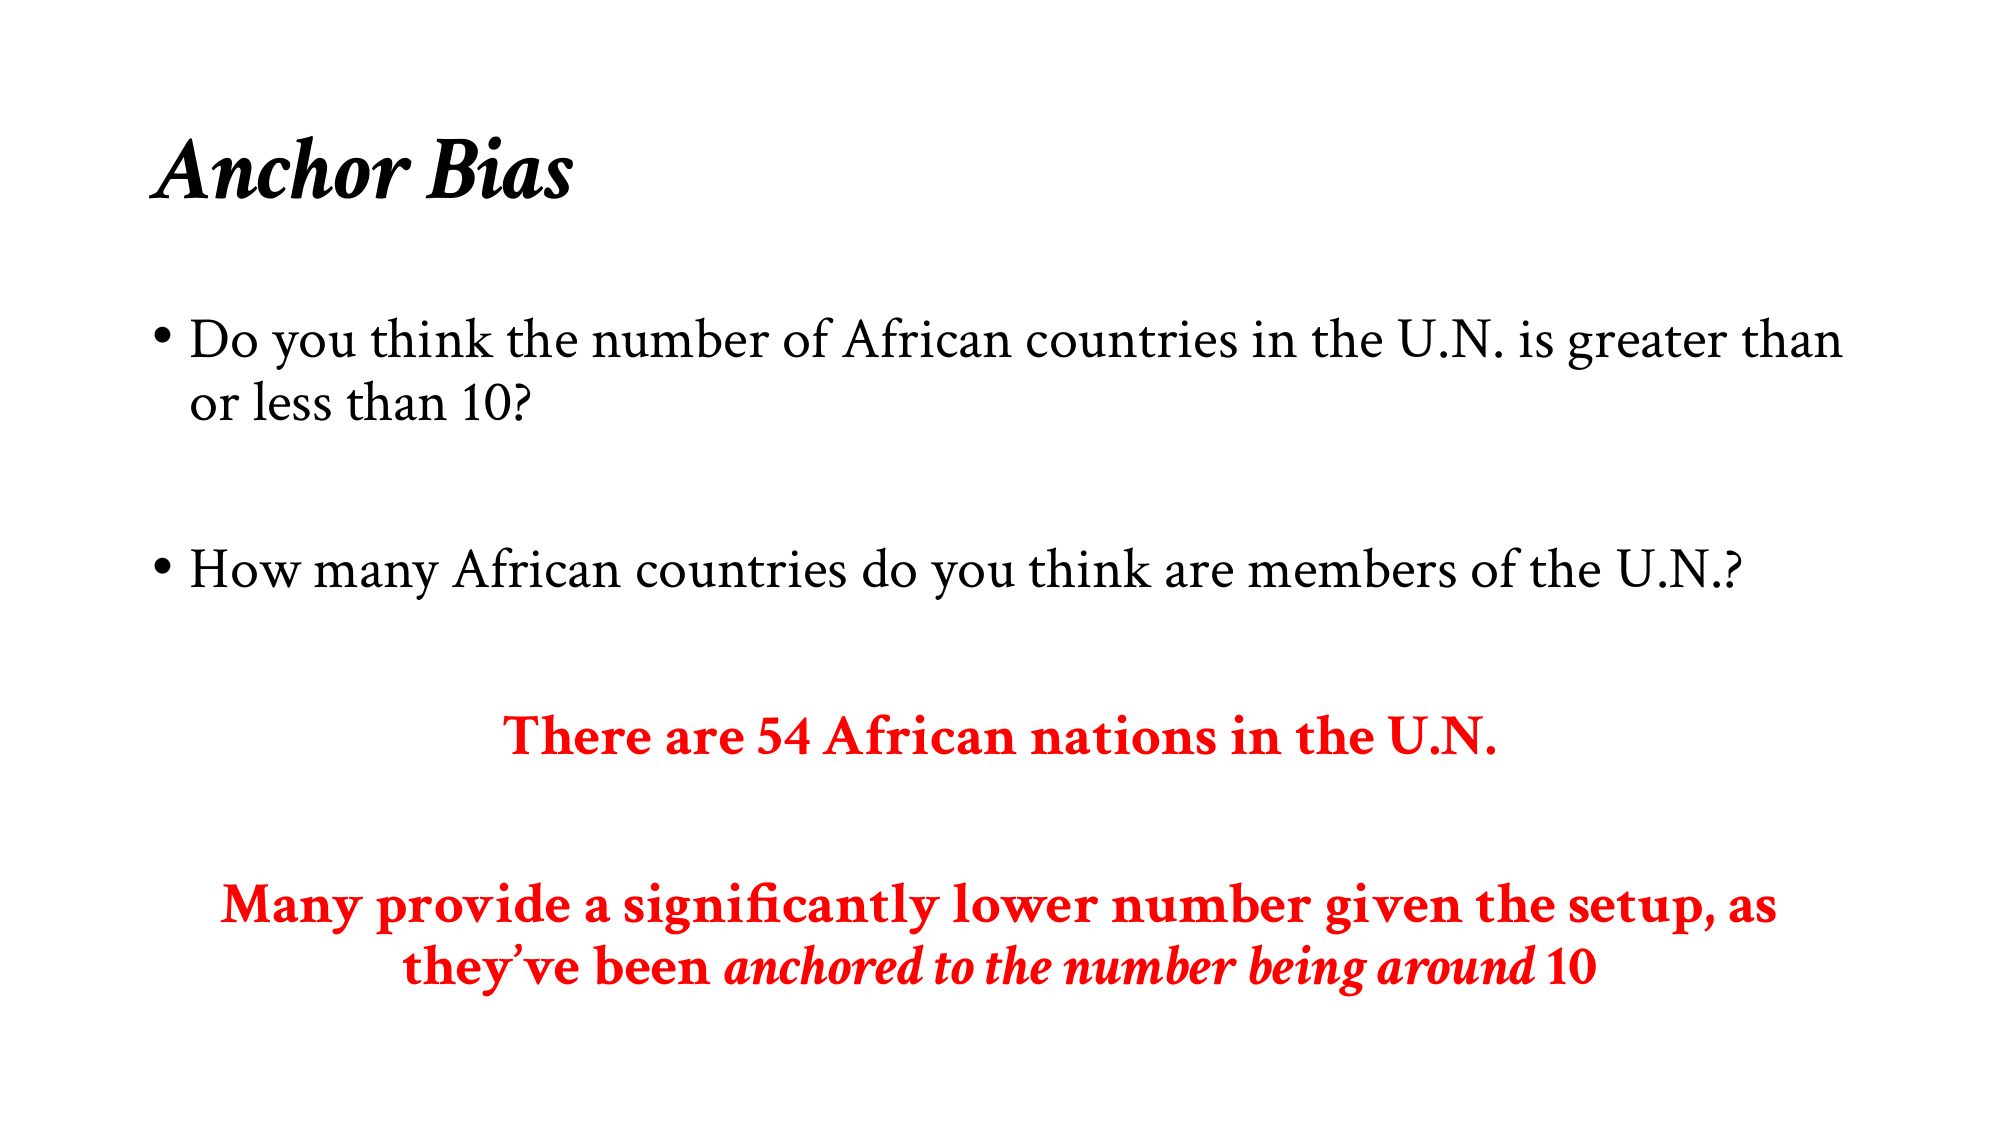

# Anchor Bias
Do you think the number of African countries in the U.N. is greater than or less than 10?

How many African countries do you think are members of the U.N.?

There are 54 African nations in the U.N.

Many provide a significantly lower number given the setup, as they’ve been anchored to the number being around 10